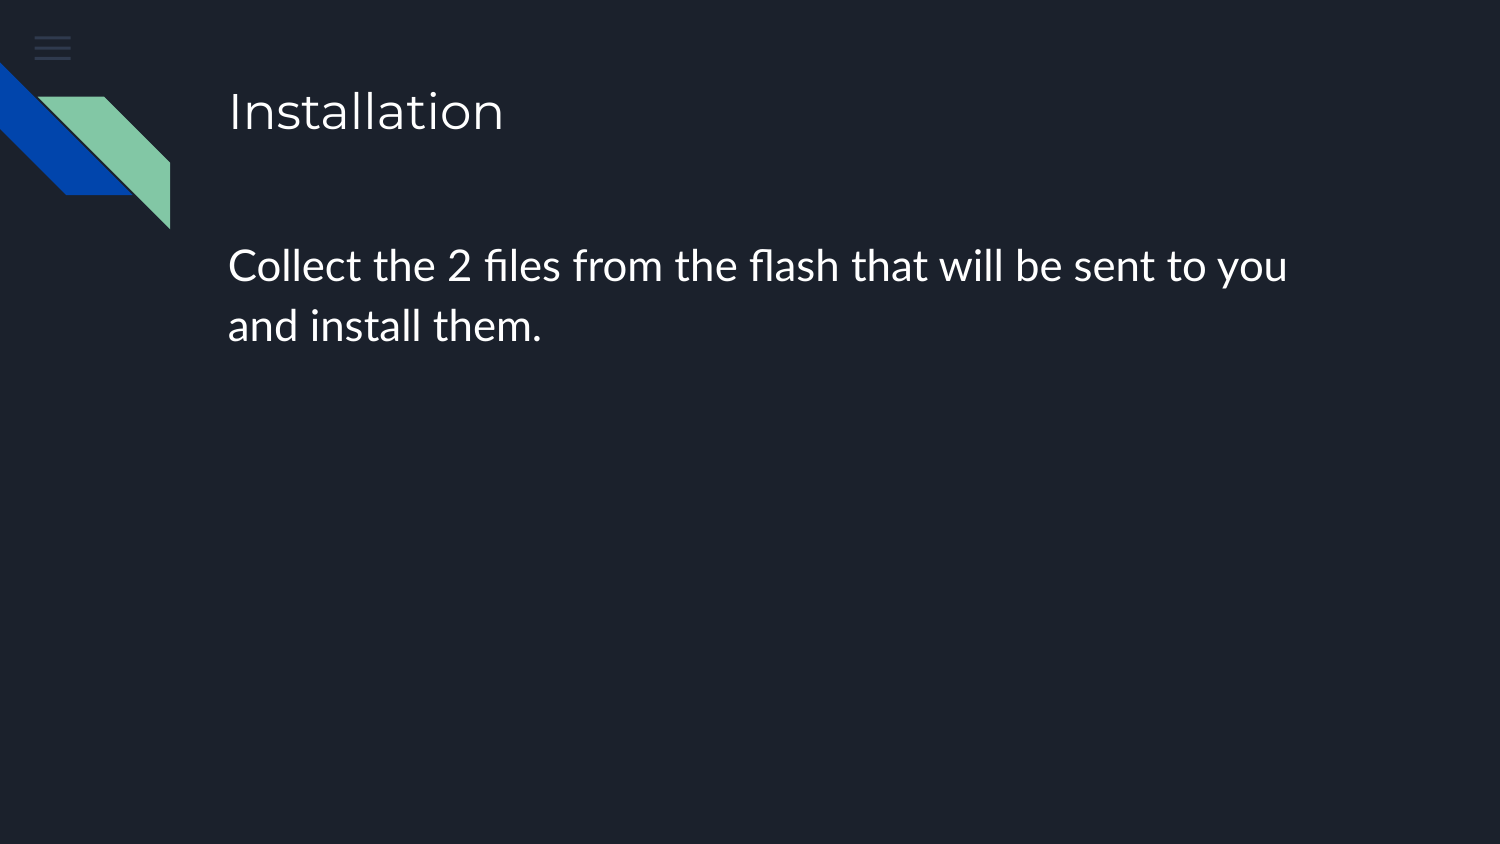

# Installation
Collect the 2 files from the flash that will be sent to you and install them.